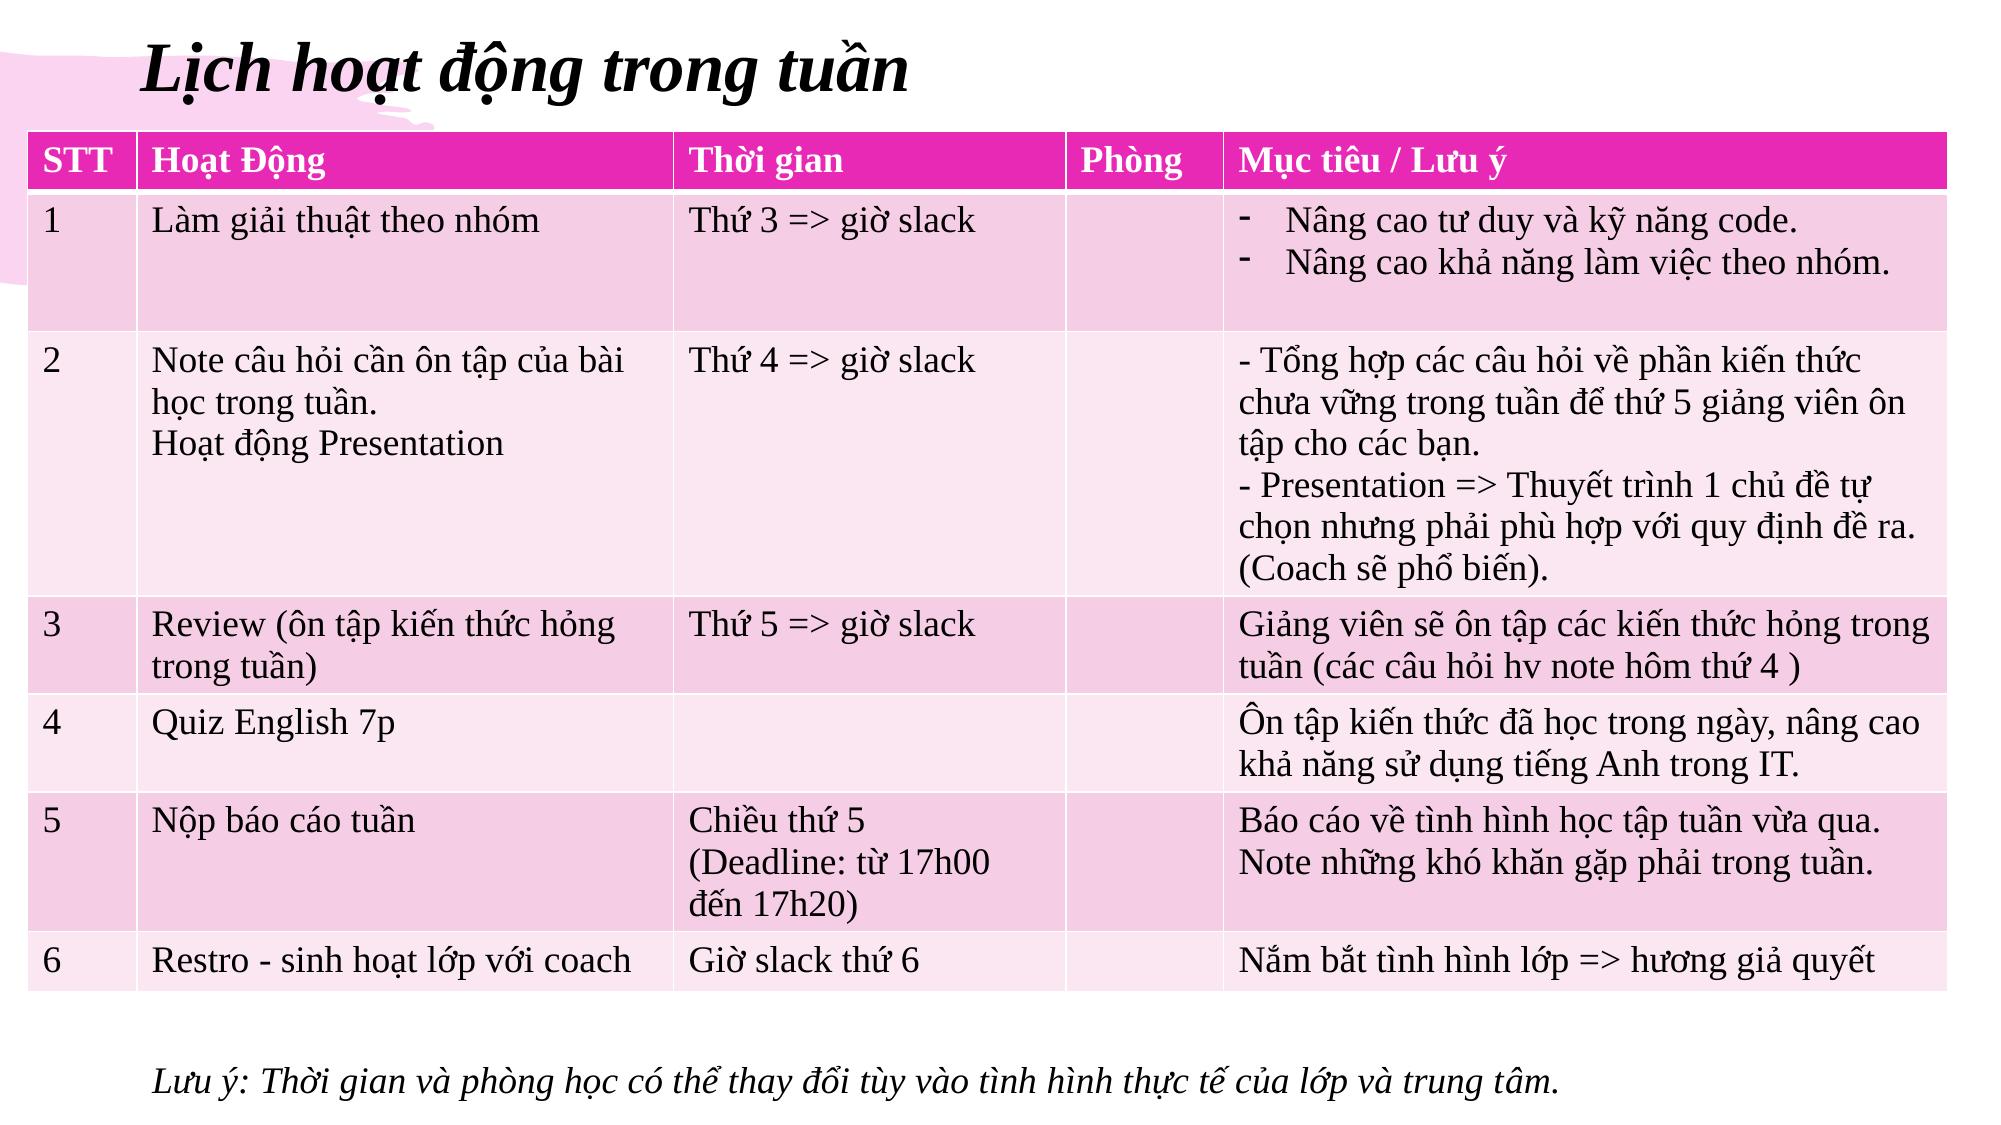

# Lịch hoạt động trong tuần
| STT | Hoạt Động | Thời gian | Phòng | Mục tiêu / Lưu ý |
| --- | --- | --- | --- | --- |
| 1 | Làm giải thuật theo nhóm | Thứ 3 => giờ slack |  | Nâng cao tư duy và kỹ năng code. Nâng cao khả năng làm việc theo nhóm. |
| 2 | Note câu hỏi cần ôn tập của bài học trong tuần. Hoạt động Presentation | Thứ 4 => giờ slack |  | - Tổng hợp các câu hỏi về phần kiến thức chưa vững trong tuần để thứ 5 giảng viên ôn tập cho các bạn. - Presentation => Thuyết trình 1 chủ đề tự chọn nhưng phải phù hợp với quy định đề ra. (Coach sẽ phổ biến). |
| 3 | Review (ôn tập kiến thức hỏng trong tuần) | Thứ 5 => giờ slack |  | Giảng viên sẽ ôn tập các kiến thức hỏng trong tuần (các câu hỏi hv note hôm thứ 4 ) |
| 4 | Quiz English 7p |  |  | Ôn tập kiến thức đã học trong ngày, nâng cao khả năng sử dụng tiếng Anh trong IT. |
| 5 | Nộp báo cáo tuần | Chiều thứ 5 (Deadline: từ 17h00 đến 17h20) |  | Báo cáo về tình hình học tập tuần vừa qua. Note những khó khăn gặp phải trong tuần. |
| 6 | Restro - sinh hoạt lớp với coach | Giờ slack thứ 6 |  | Nắm bắt tình hình lớp => hương giả quyết |
Lưu ý: Thời gian và phòng học có thể thay đổi tùy vào tình hình thực tế của lớp và trung tâm.